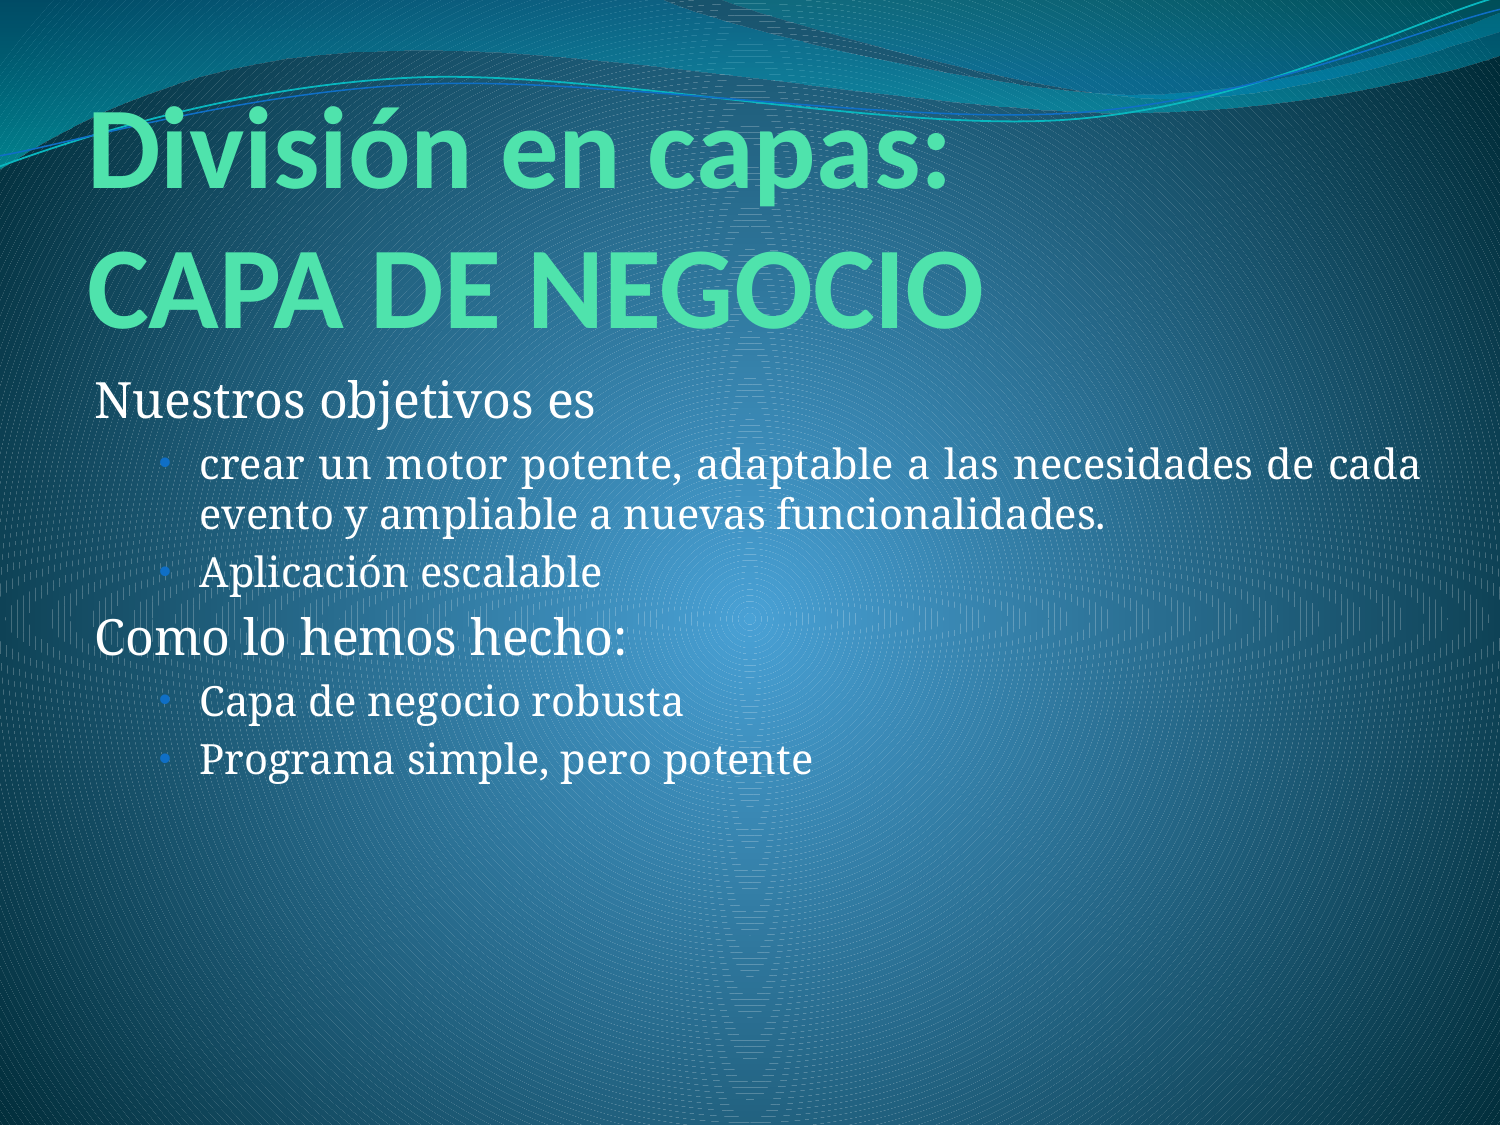

# División en capas: CAPA DE NEGOCIO
Nuestros objetivos es
crear un motor potente, adaptable a las necesidades de cada evento y ampliable a nuevas funcionalidades.
Aplicación escalable
Como lo hemos hecho:
Capa de negocio robusta
Programa simple, pero potente